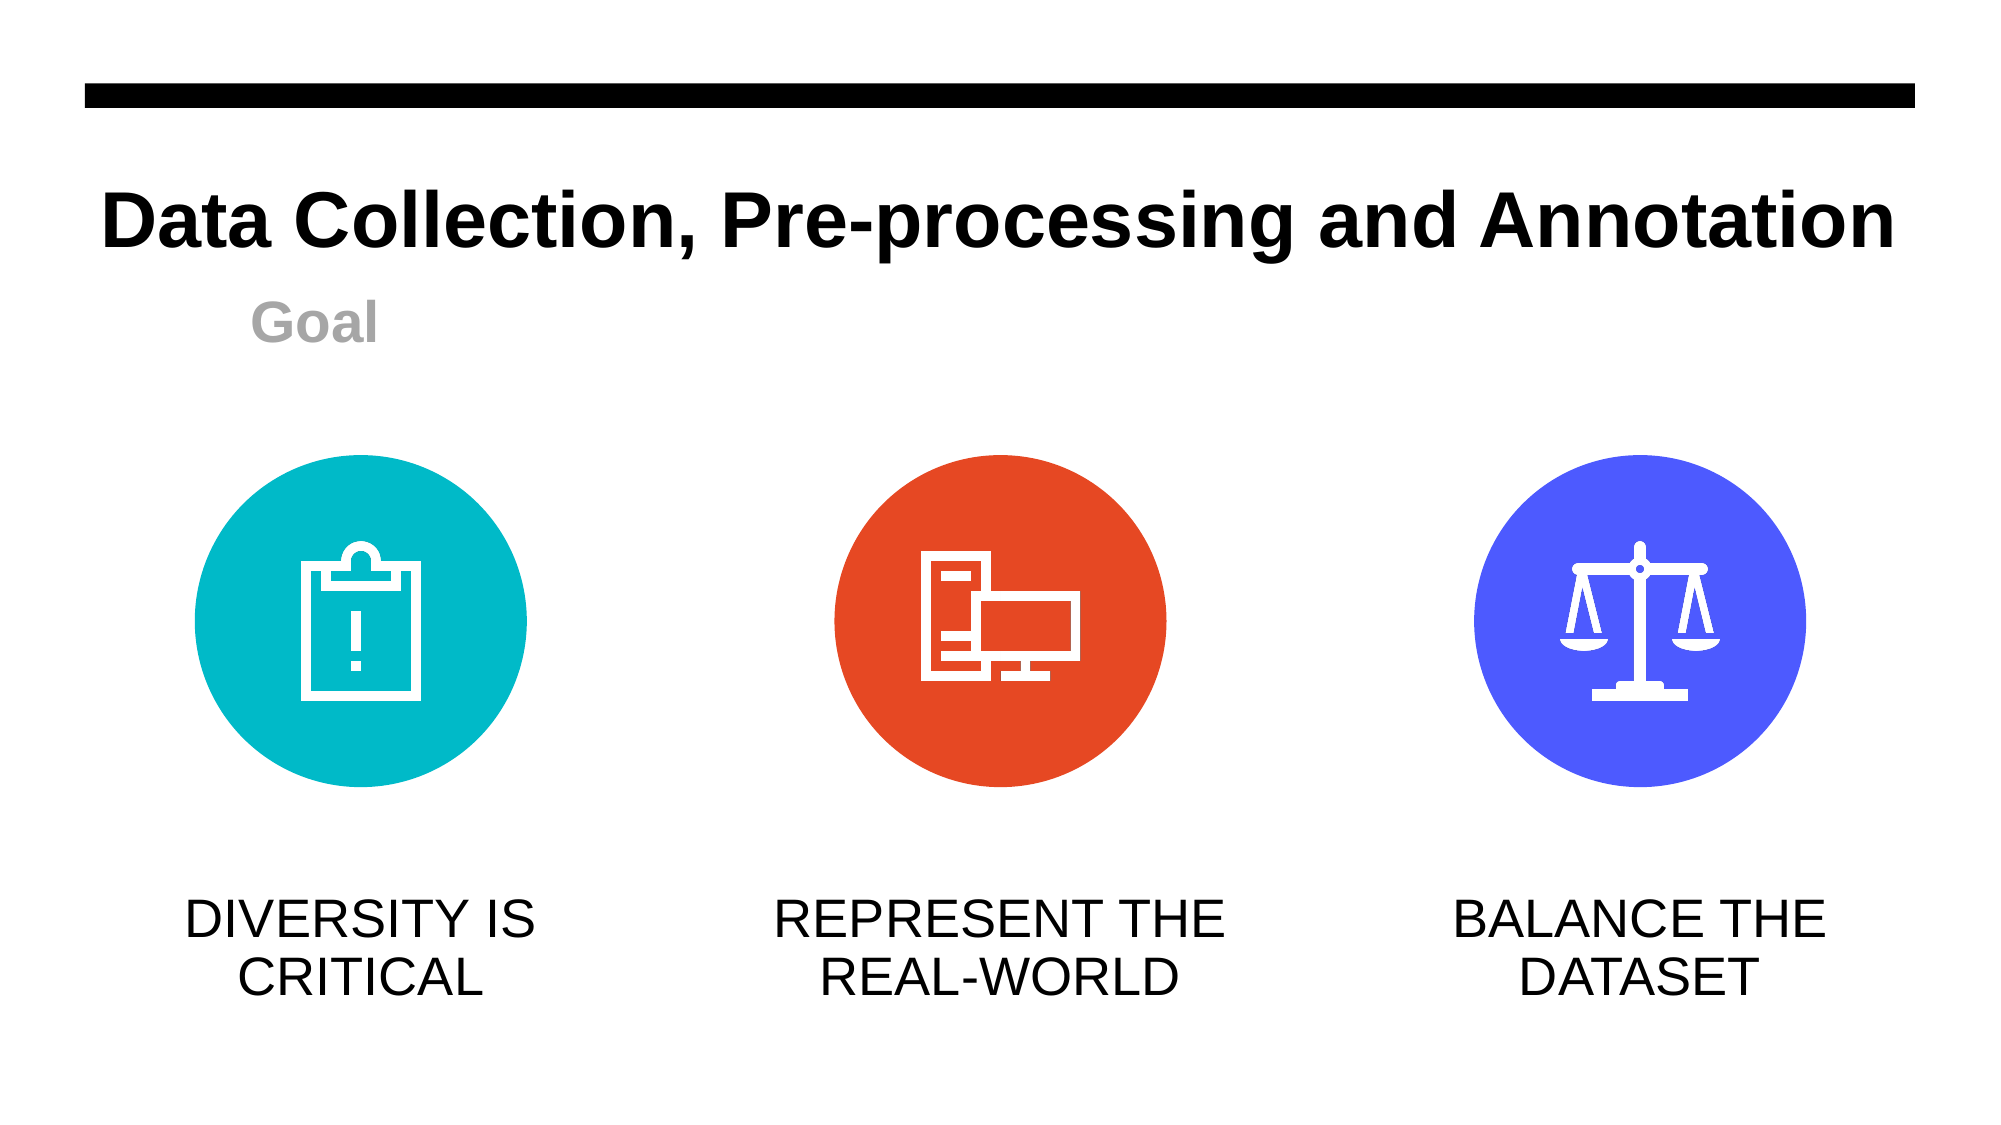

# Data Collection, Pre-processing and Annotation Goal

Diversity is Critical
Represent the real-world
Balance the dataset